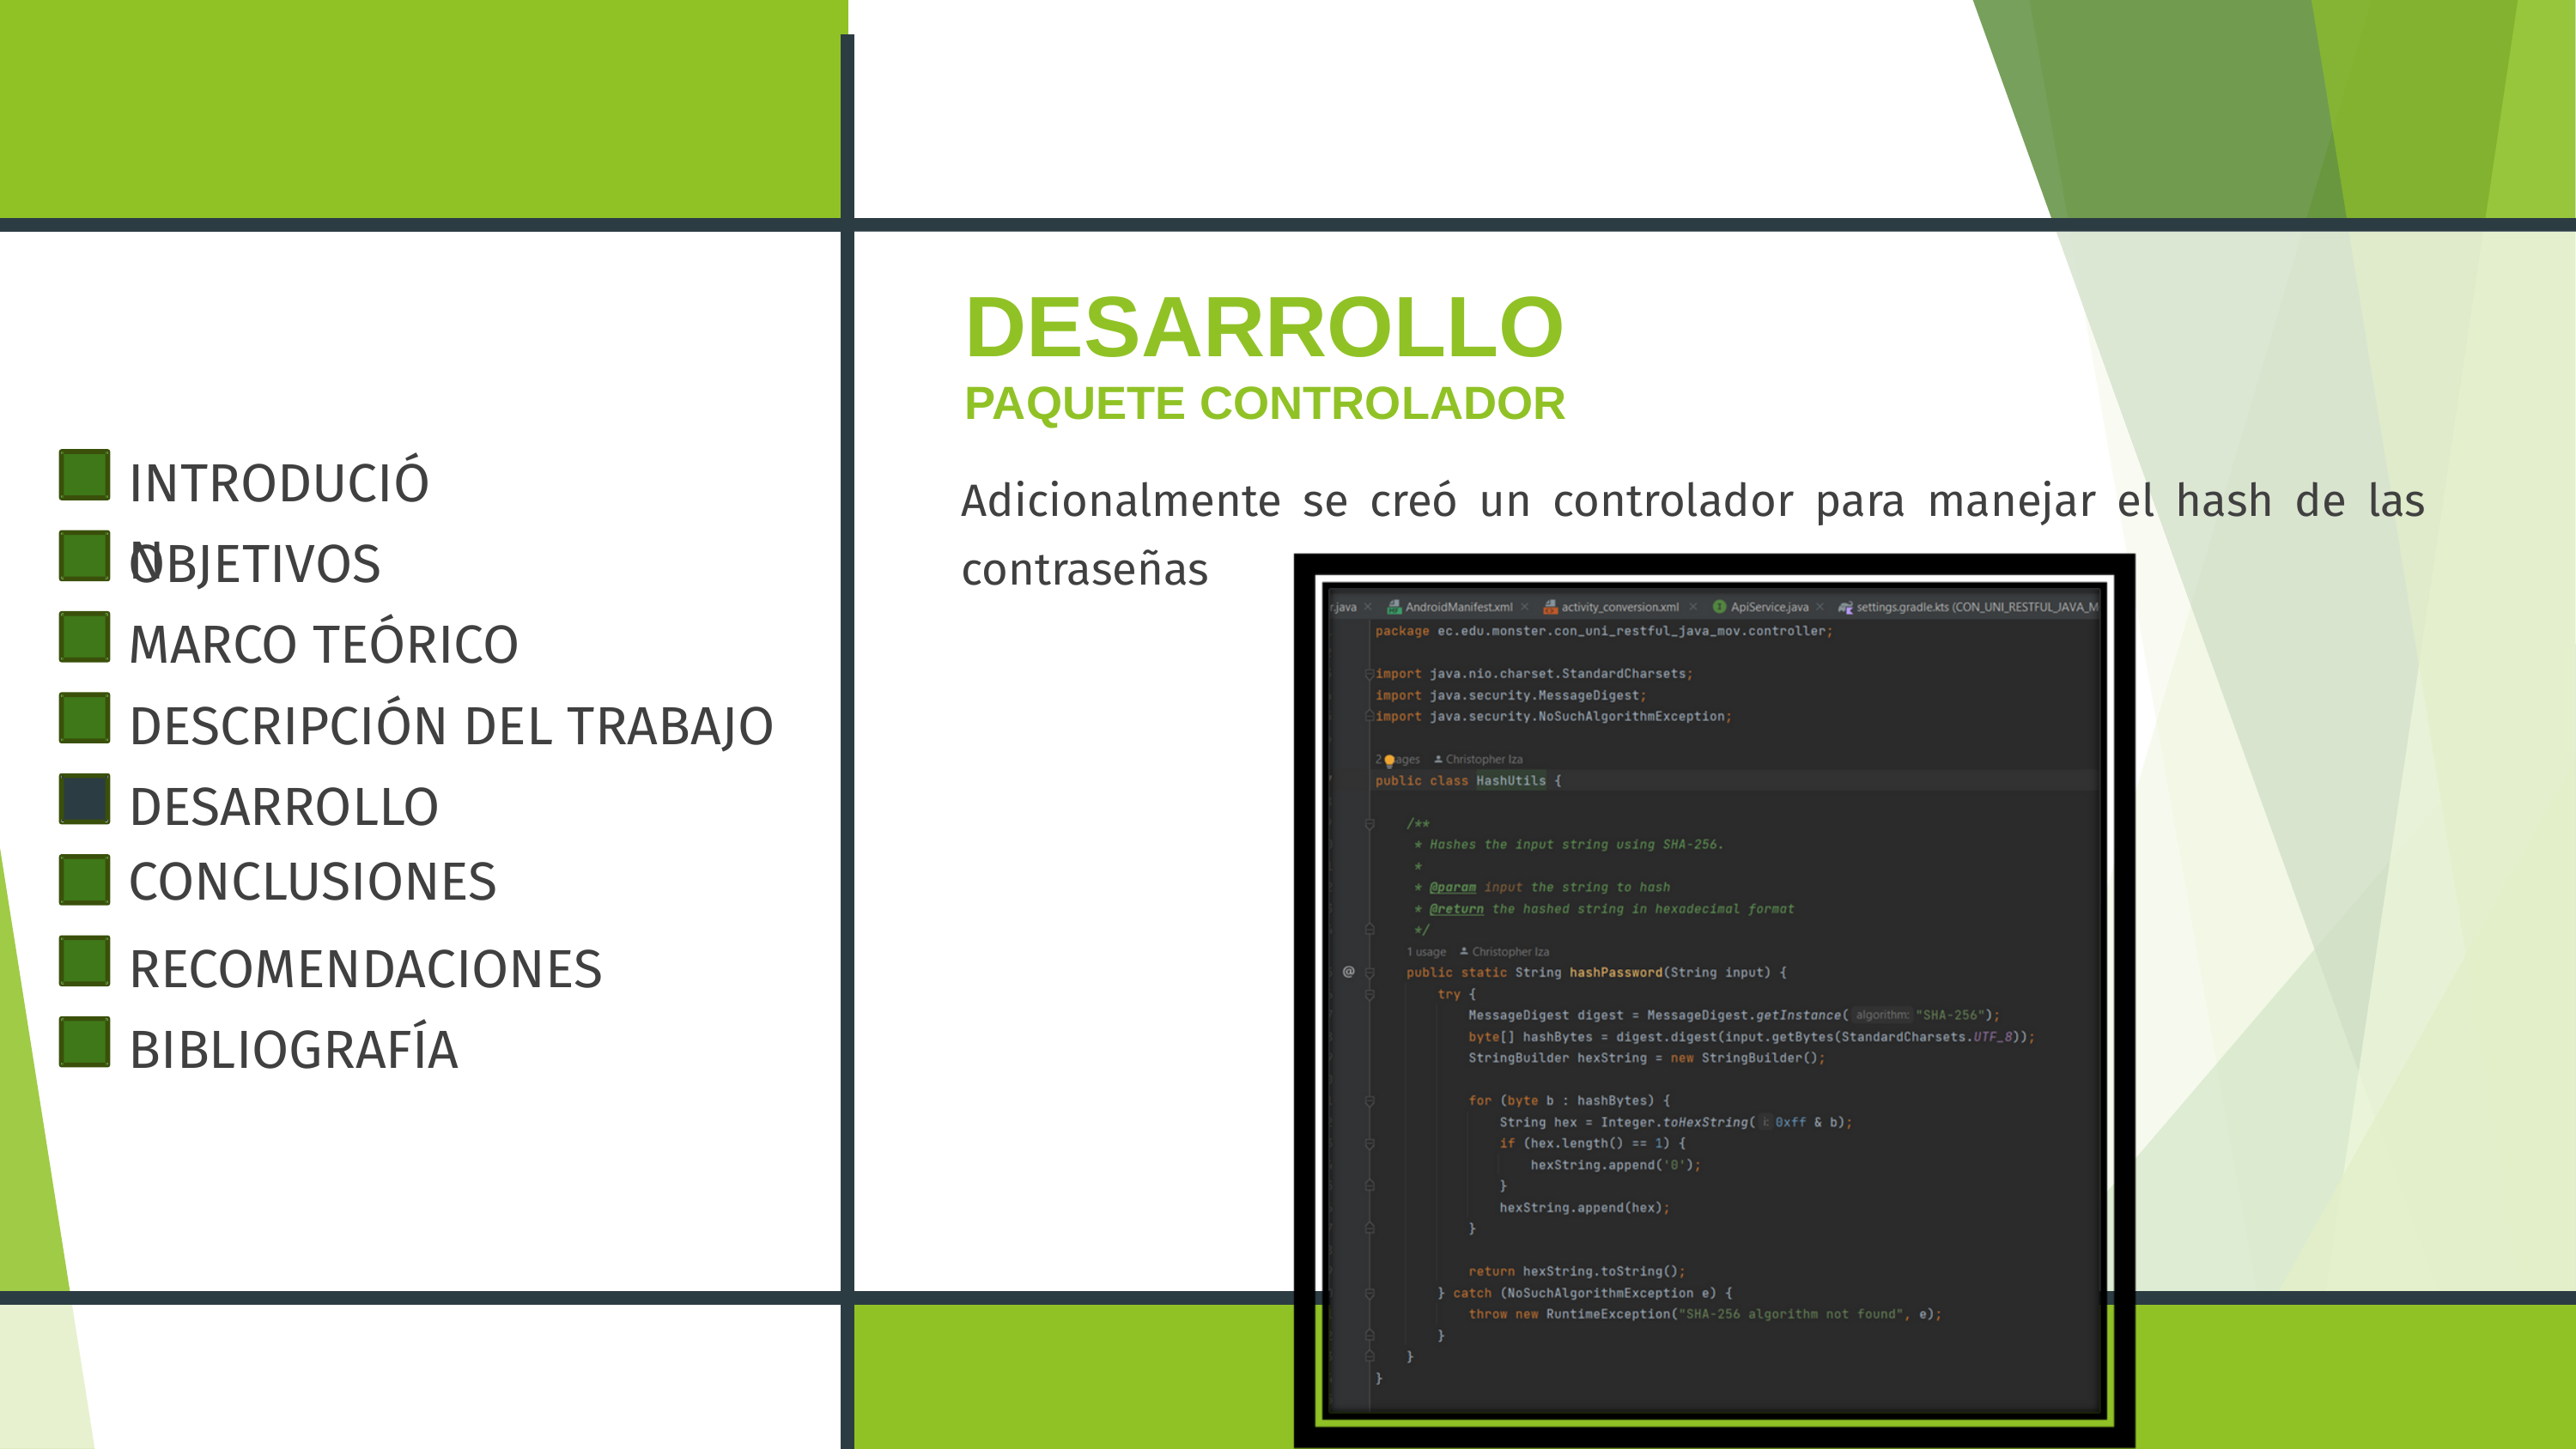

DESARROLLO
PAQUETE CONTROLADOR
INTRODUCIÓN

OBJETIVOS

MARCO TEÓRICO

DESCRIPCIÓN DEL TRABAJO

DESARROLLO

CONCLUSIONES

RECOMENDACIONES

BIBLIOGRAFÍA

Adicionalmente se creó un controlador para manejar el hash de las contraseñas